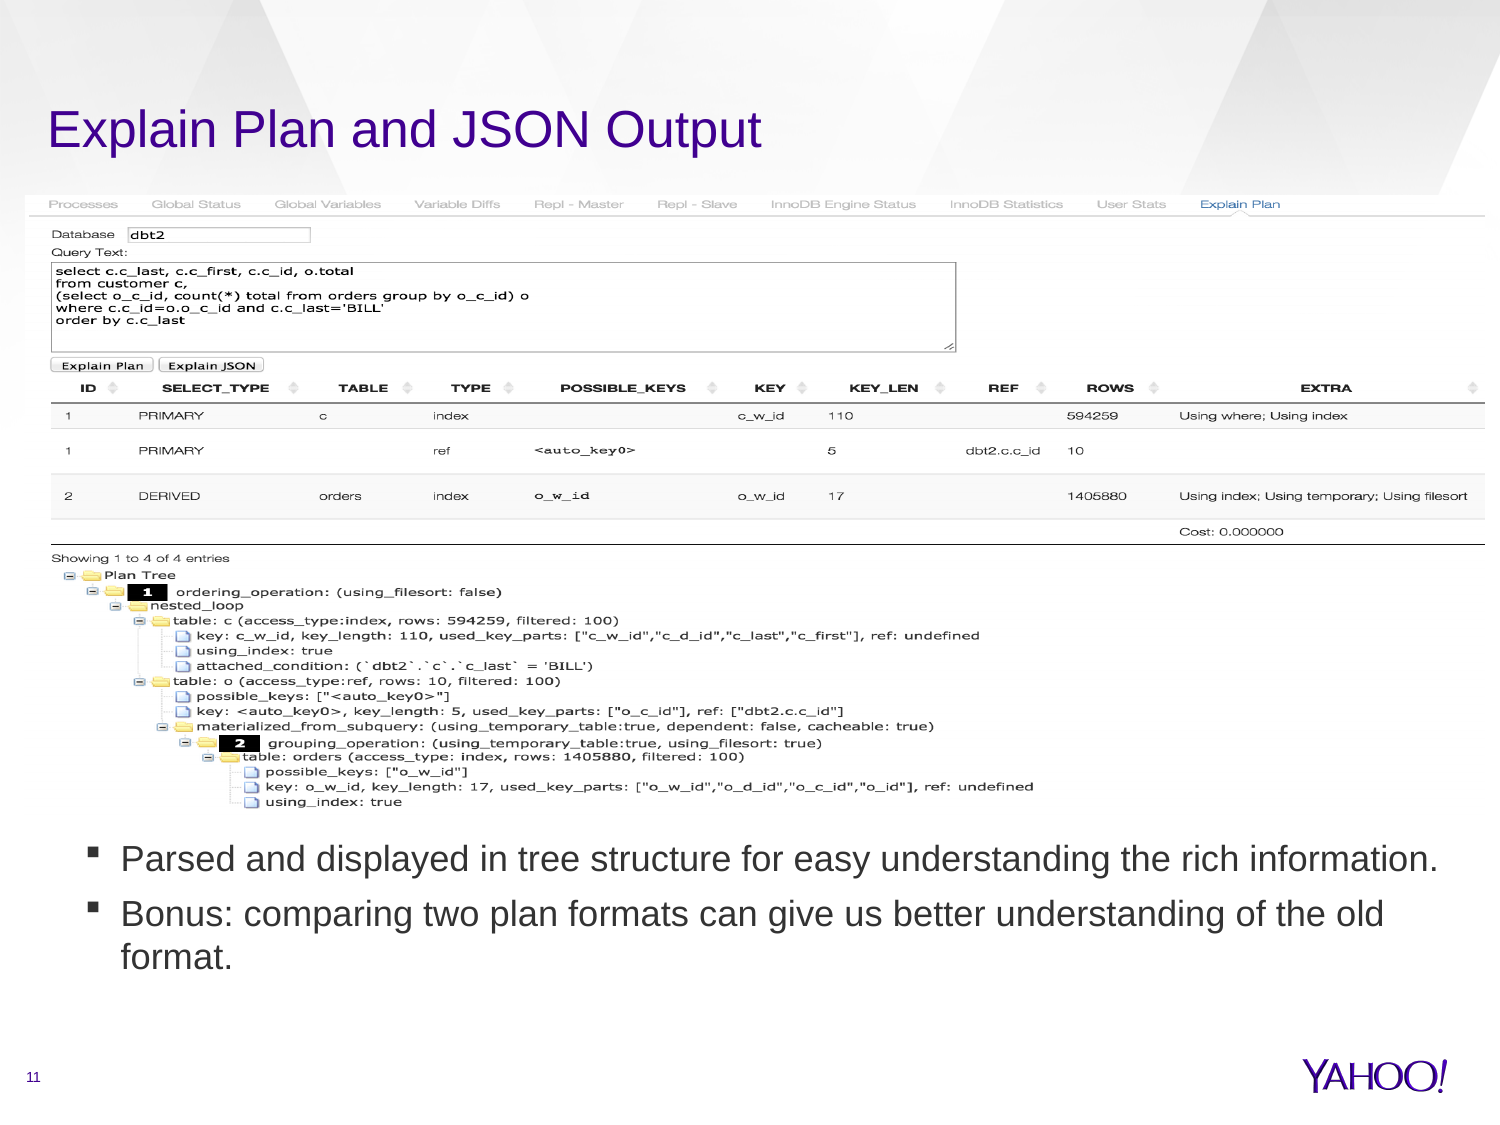

# Explain Plan and JSON Output

Parsed and displayed in tree structure for easy understanding the rich information.
Bonus: comparing two plan formats can give us better understanding of the old format.
11